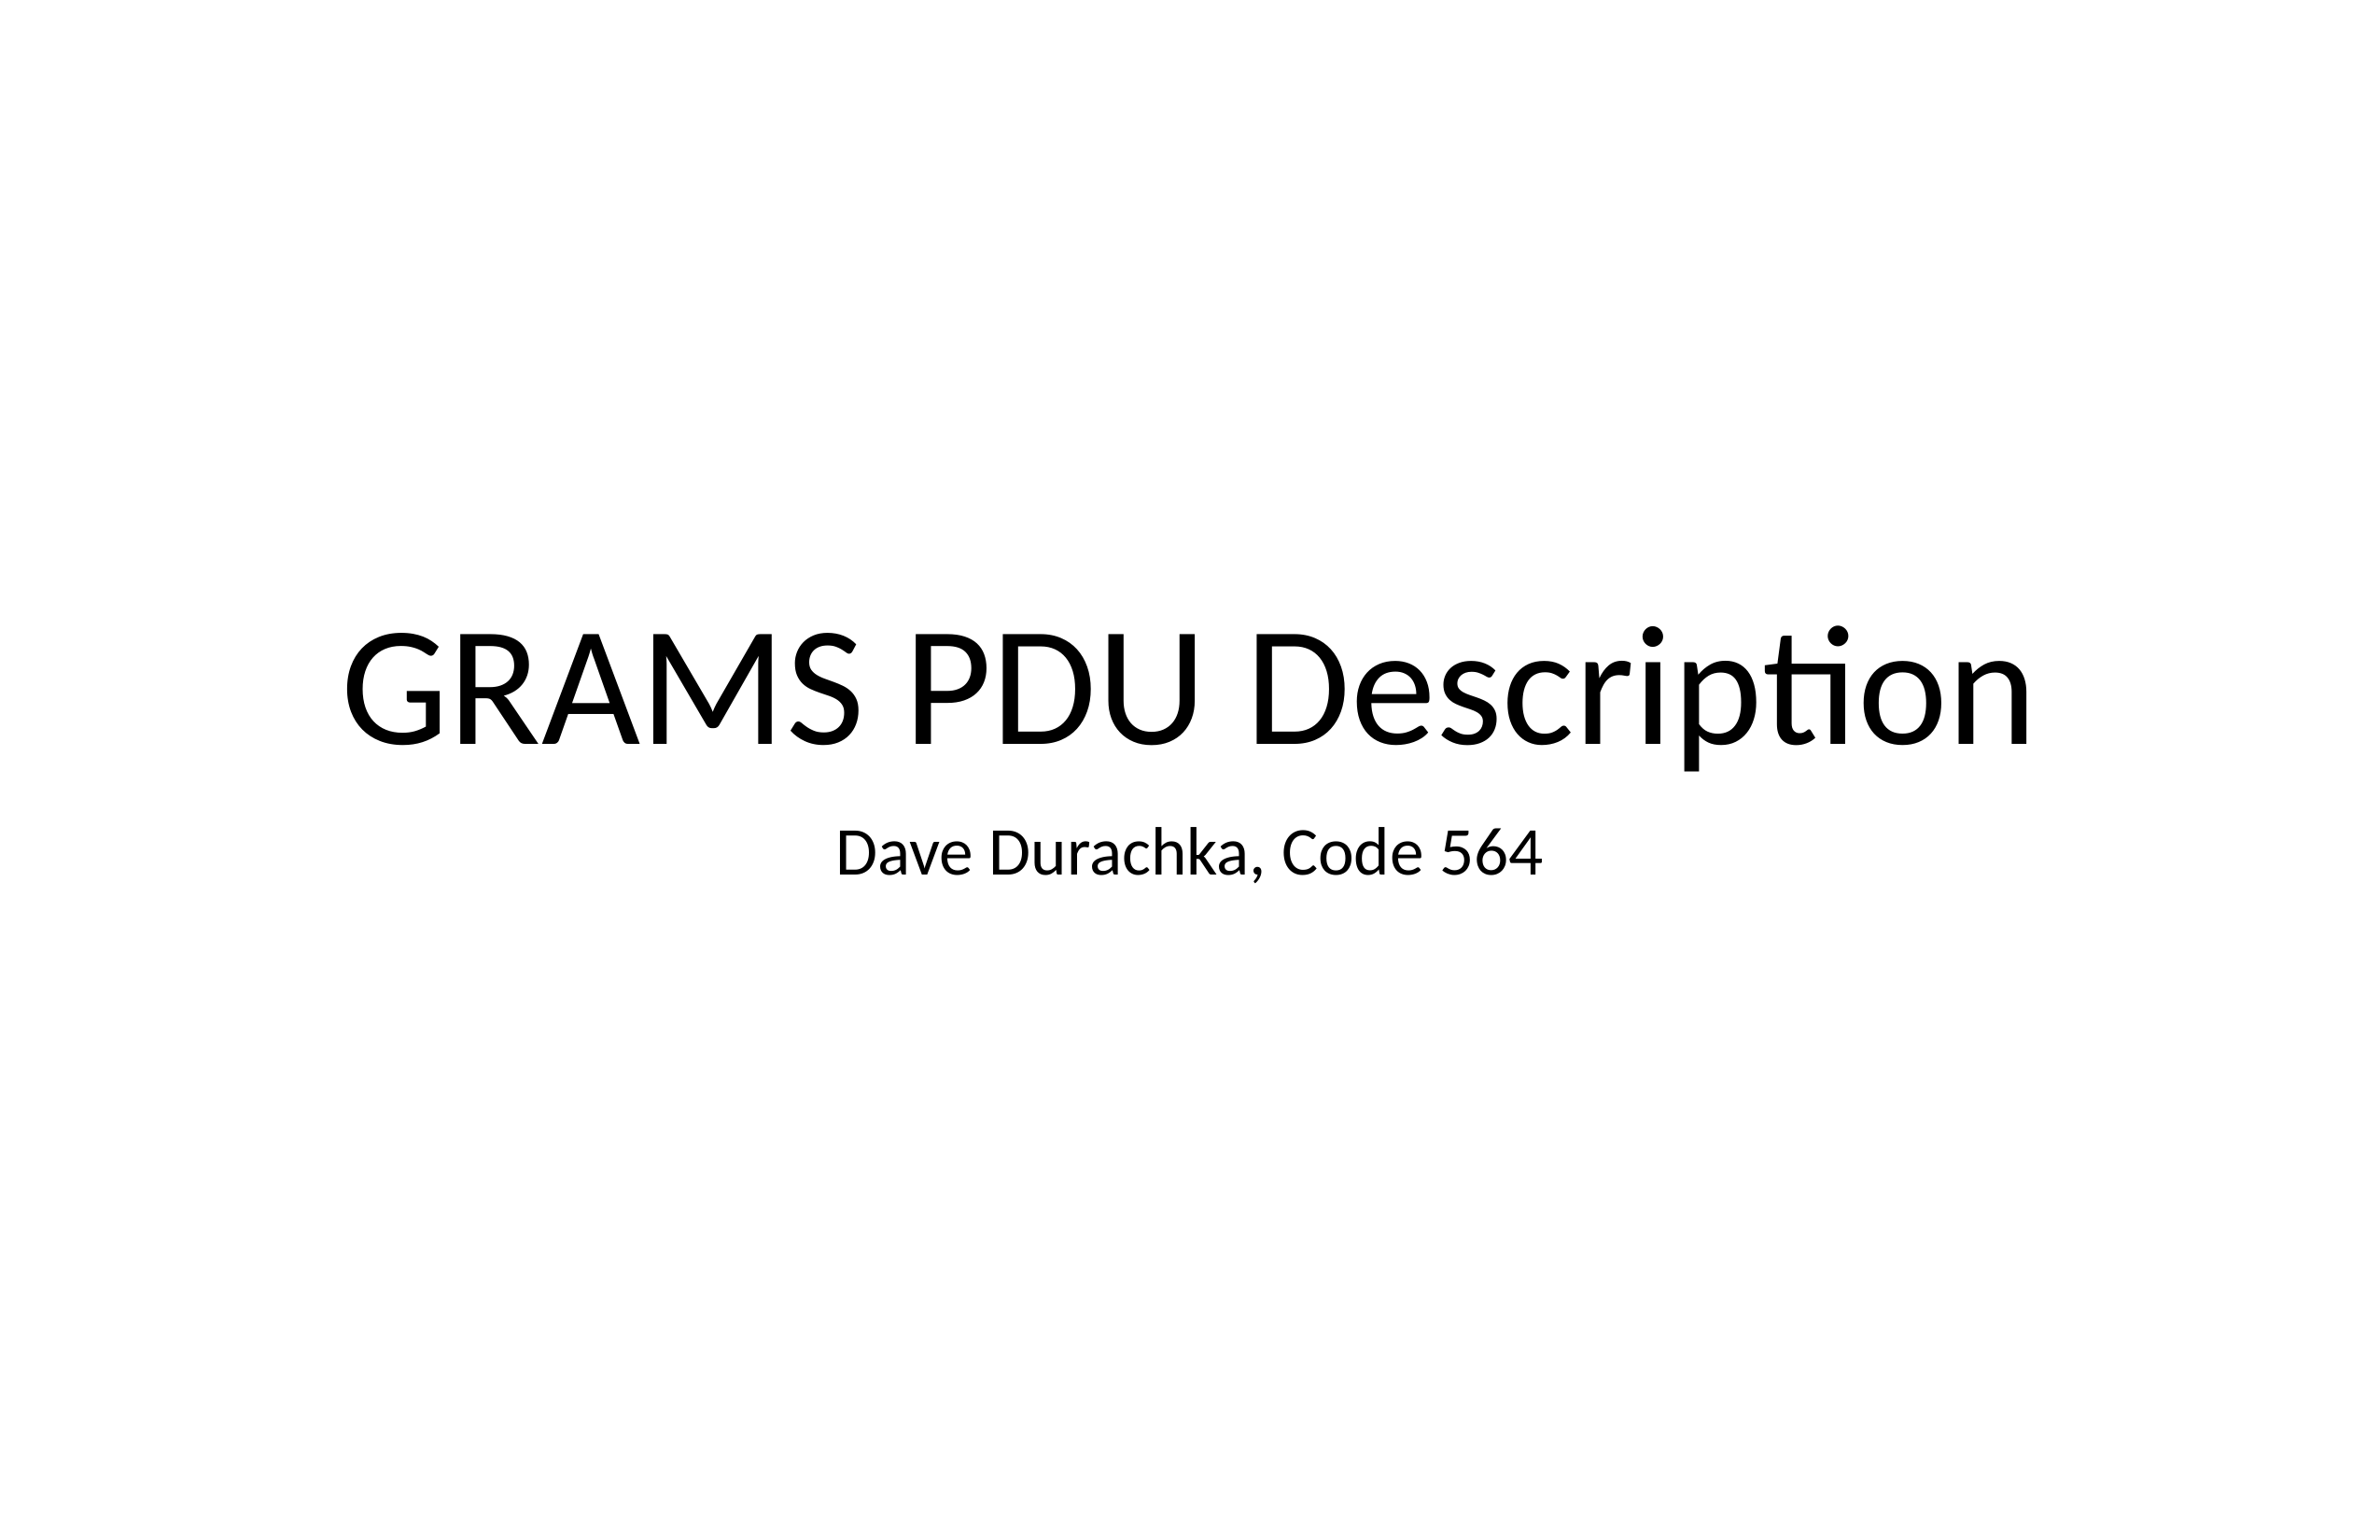

# GRAMS PDU Description
Dave Durachka, Code 564